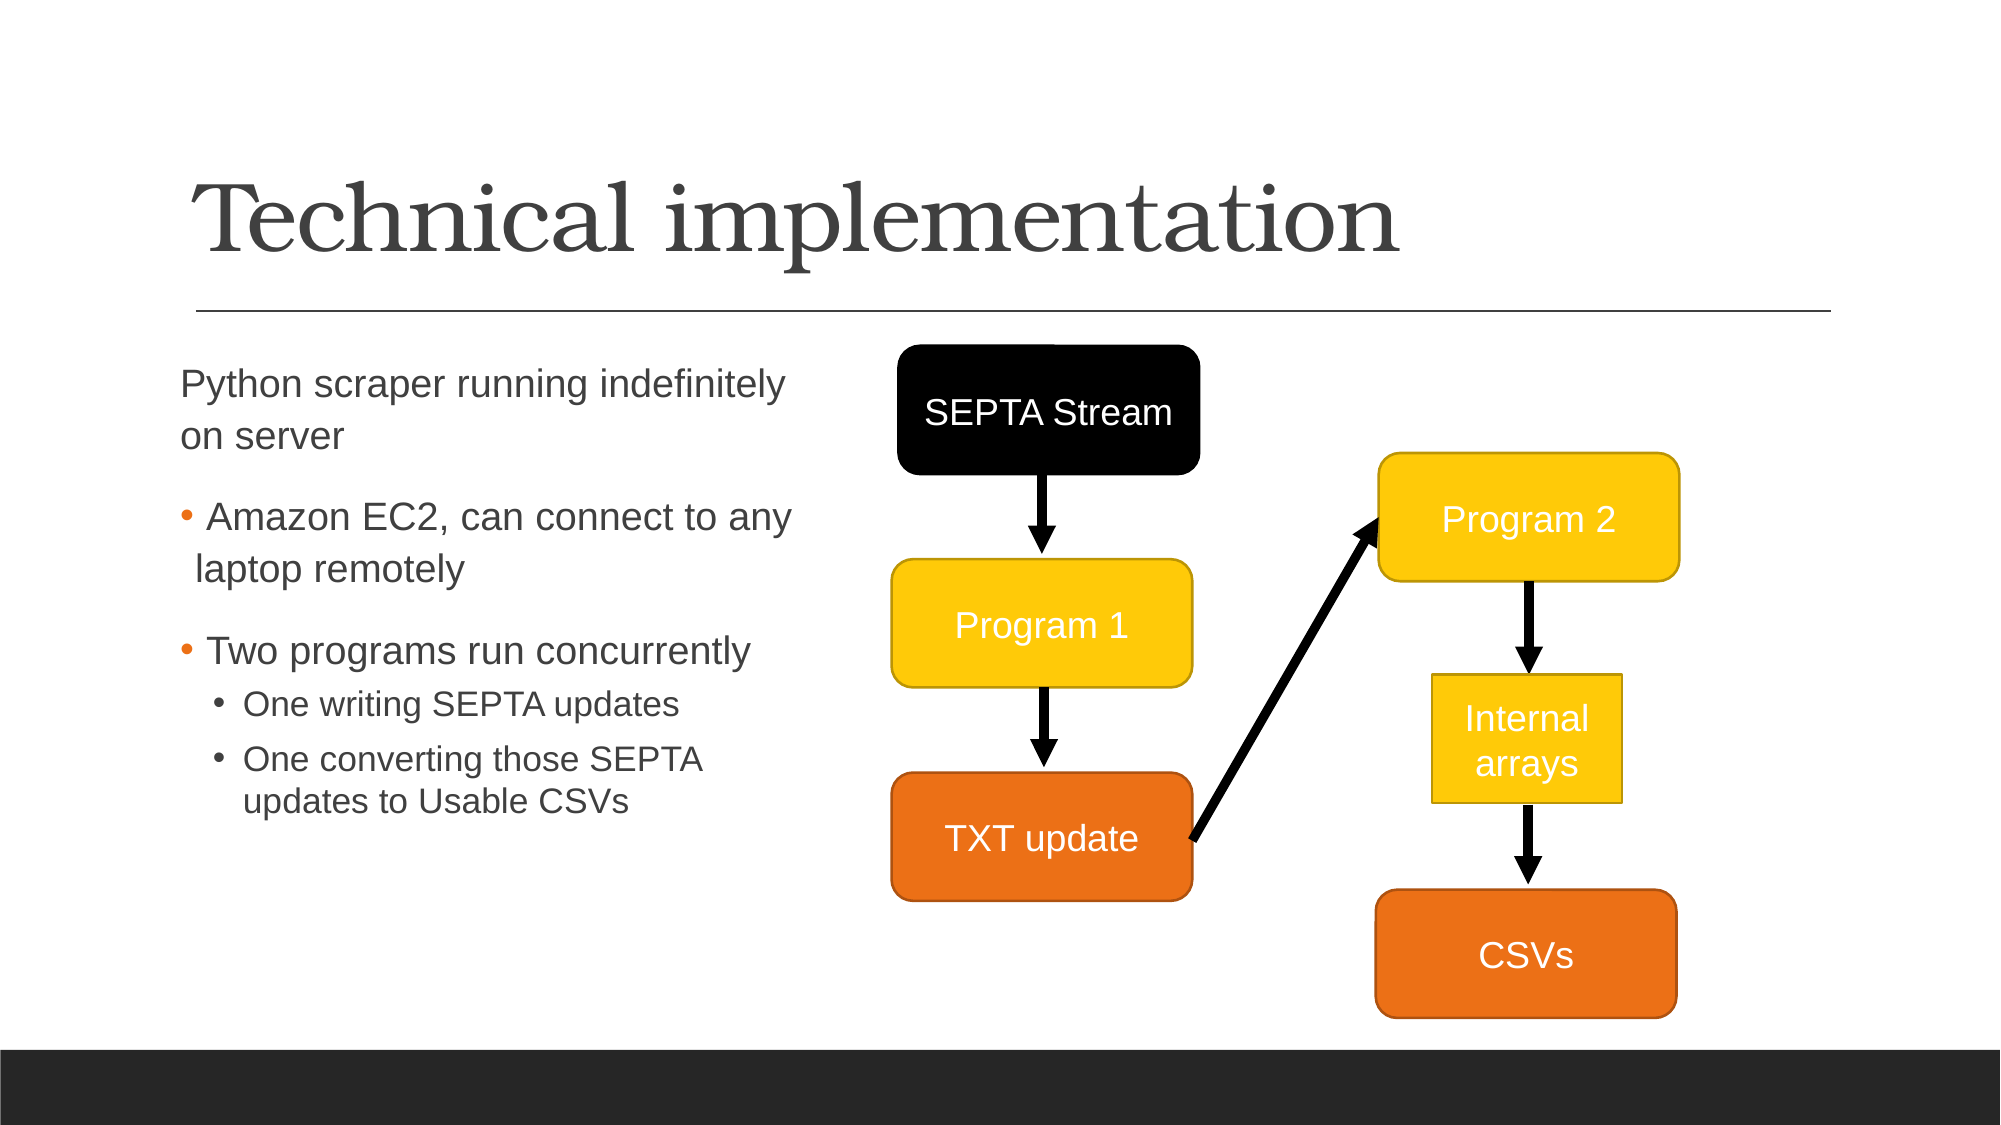

# Technical implementation
Python scraper running indefinitely on server
 Amazon EC2, can connect to any laptop remotely
 Two programs run concurrently
One writing SEPTA updates
One converting those SEPTA updates to Usable CSVs
SEPTA Stream
Program 2
Program 1
Internal arrays
TXT update
CSVs